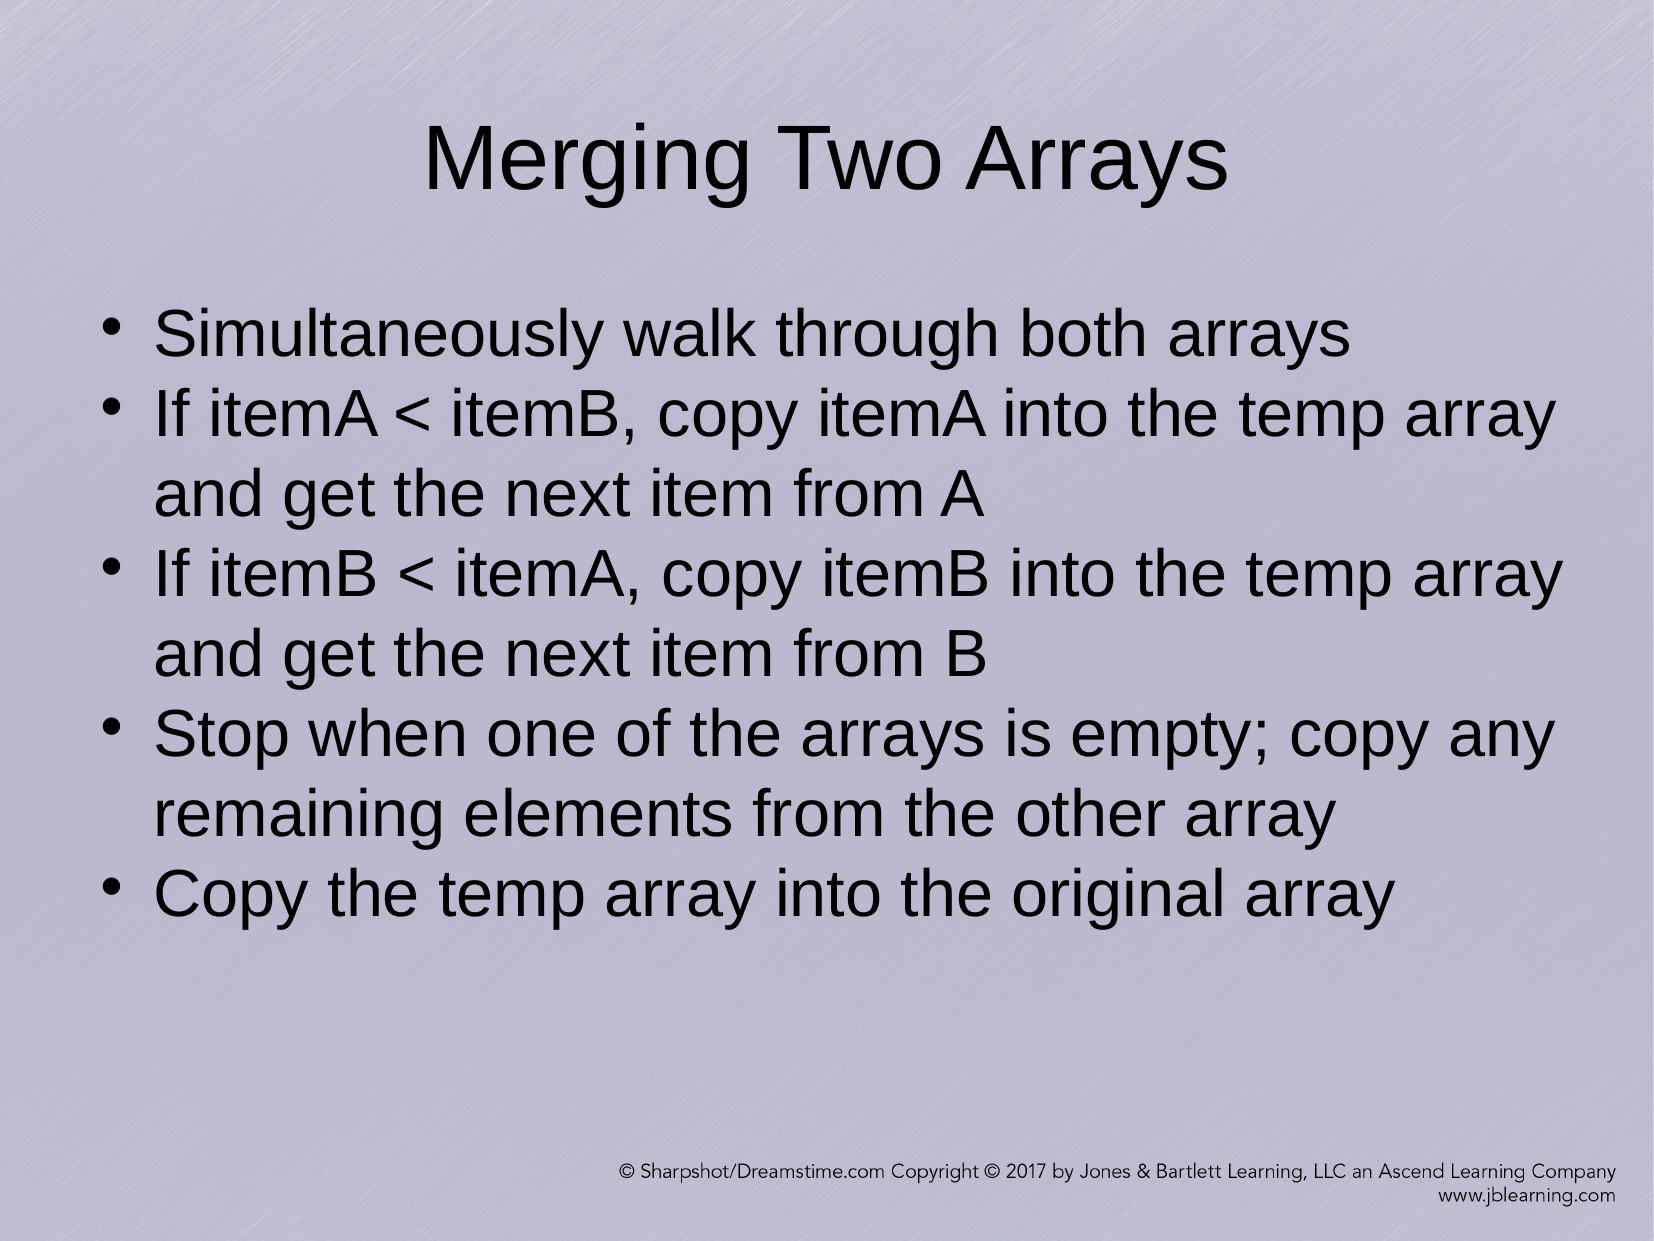

Merging Two Arrays
Simultaneously walk through both arrays
If itemA < itemB, copy itemA into the temp array and get the next item from A
If itemB < itemA, copy itemB into the temp array and get the next item from B
Stop when one of the arrays is empty; copy any remaining elements from the other array
Copy the temp array into the original array